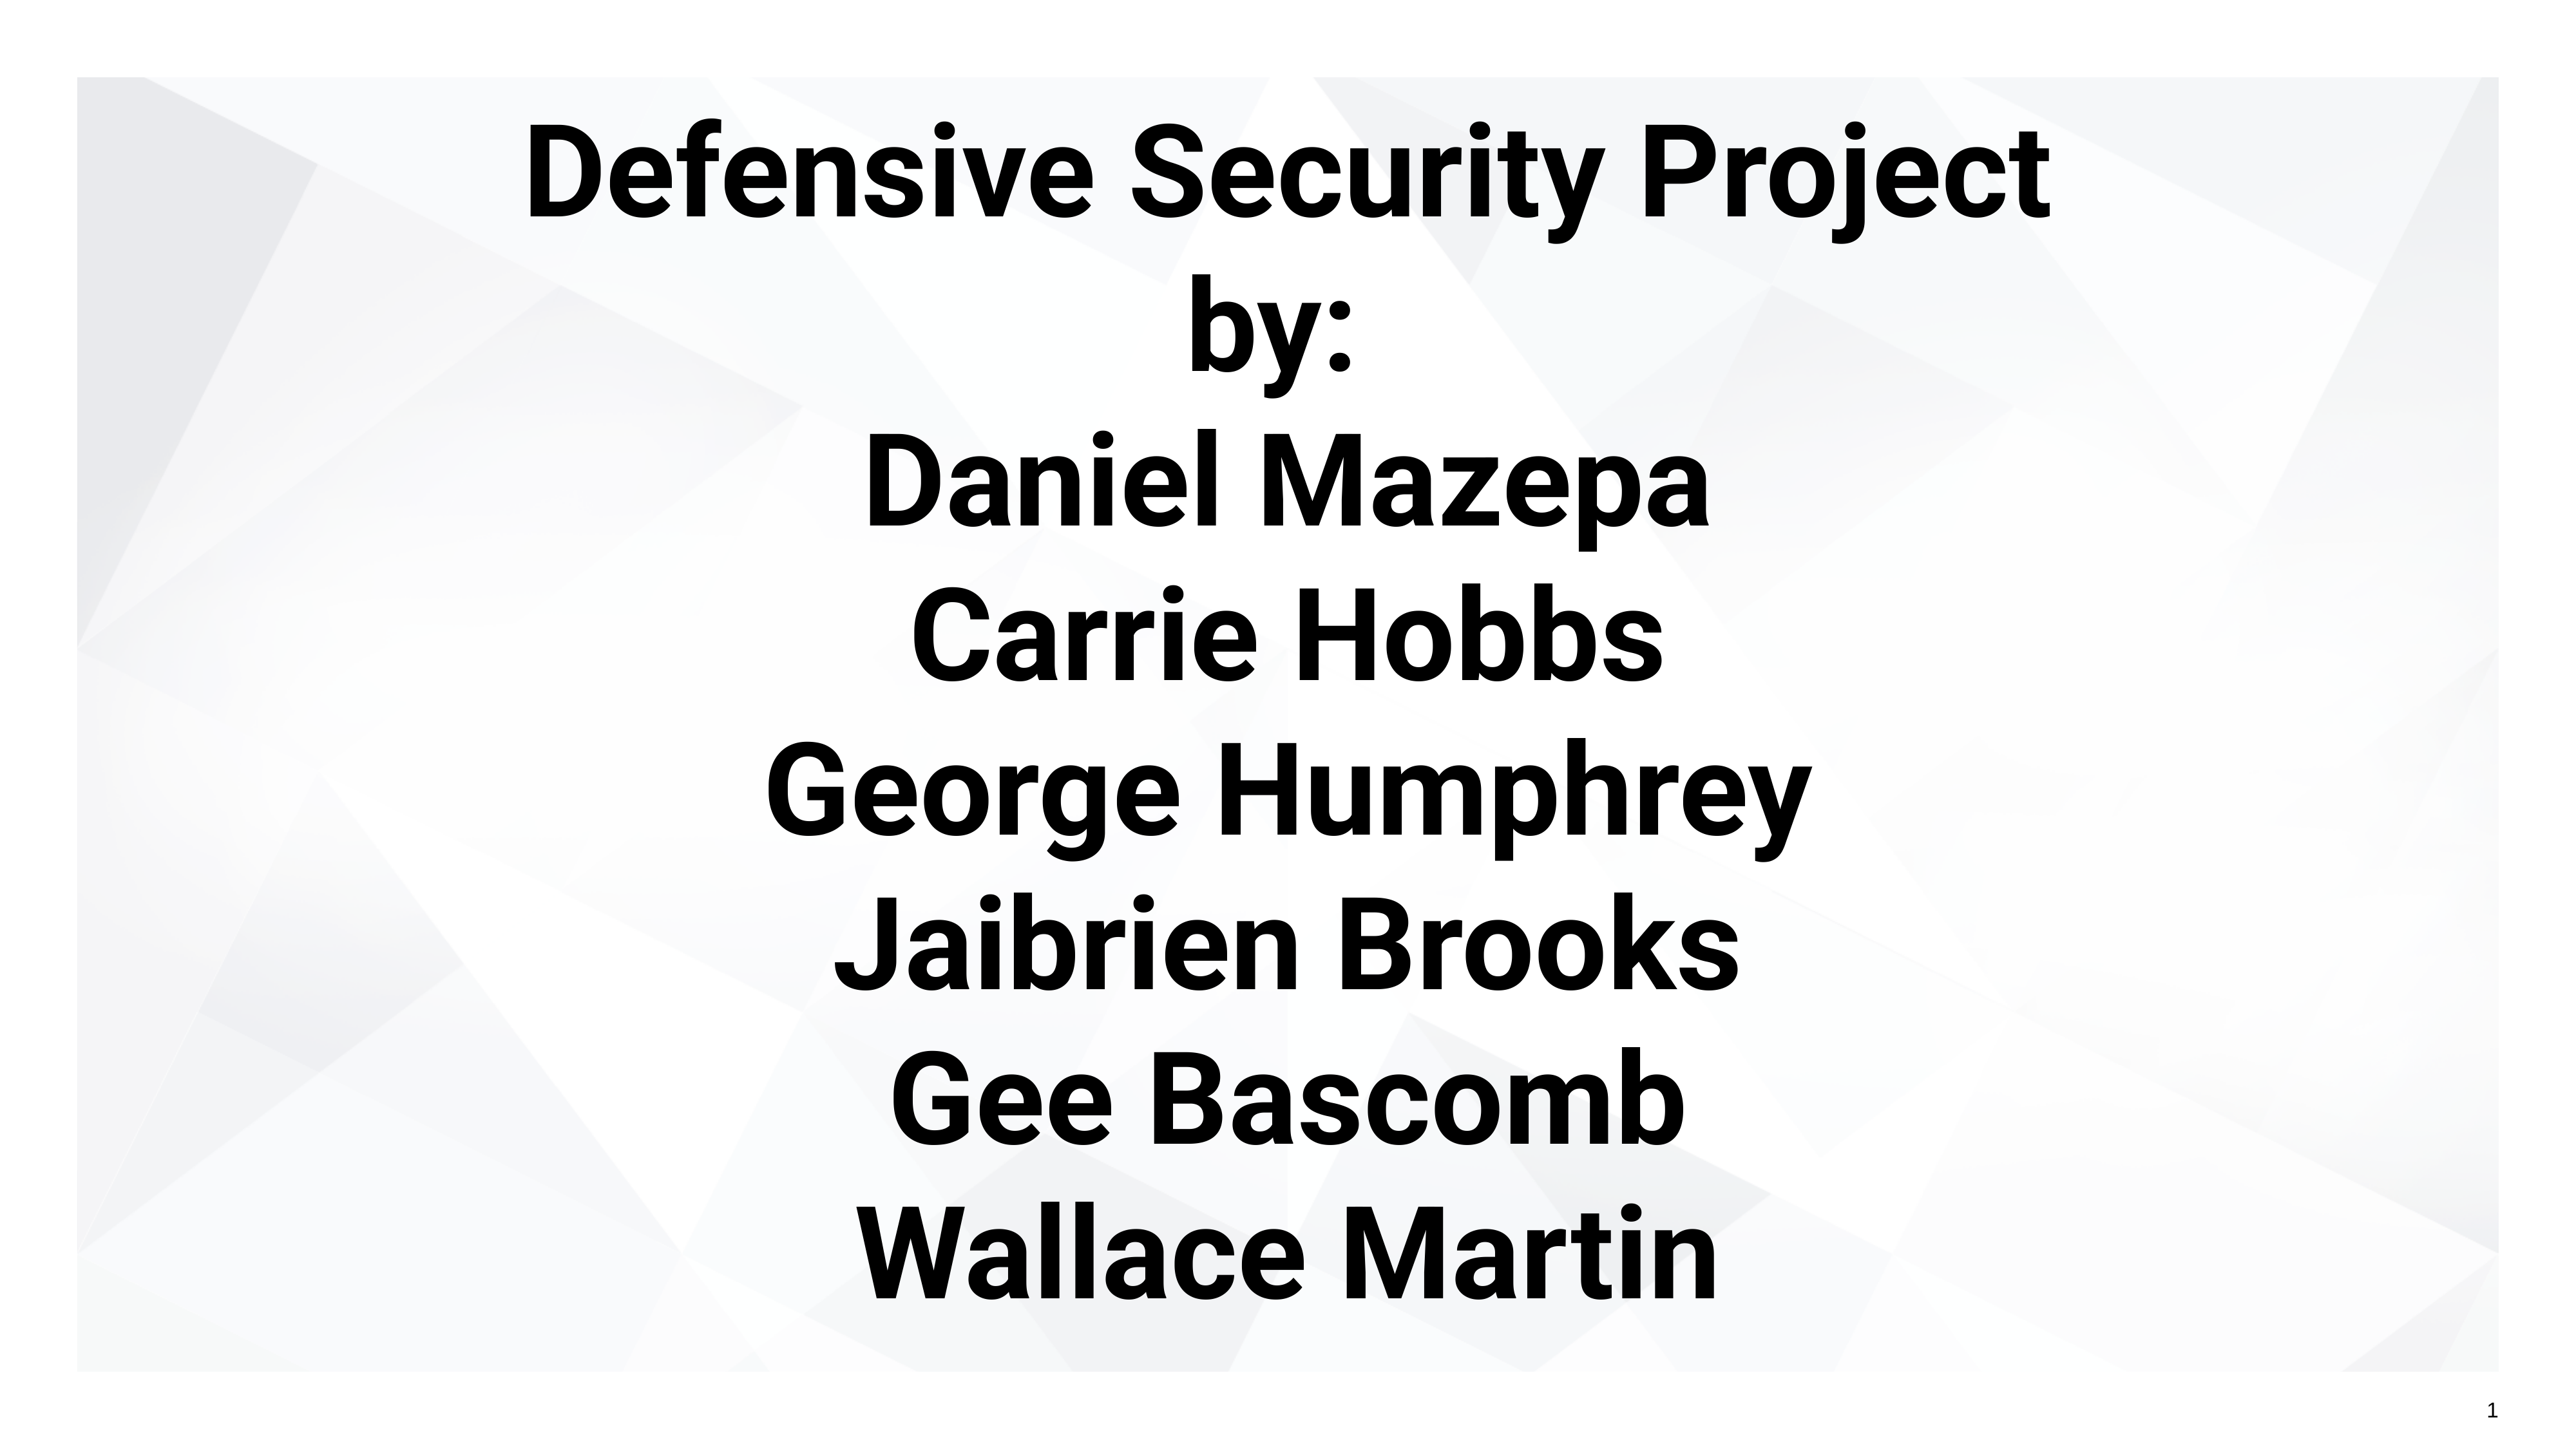

# Defensive Security Project
by:
Daniel Mazepa
Carrie Hobbs
George Humphrey
Jaibrien Brooks
Gee Bascomb
Wallace Martin

1